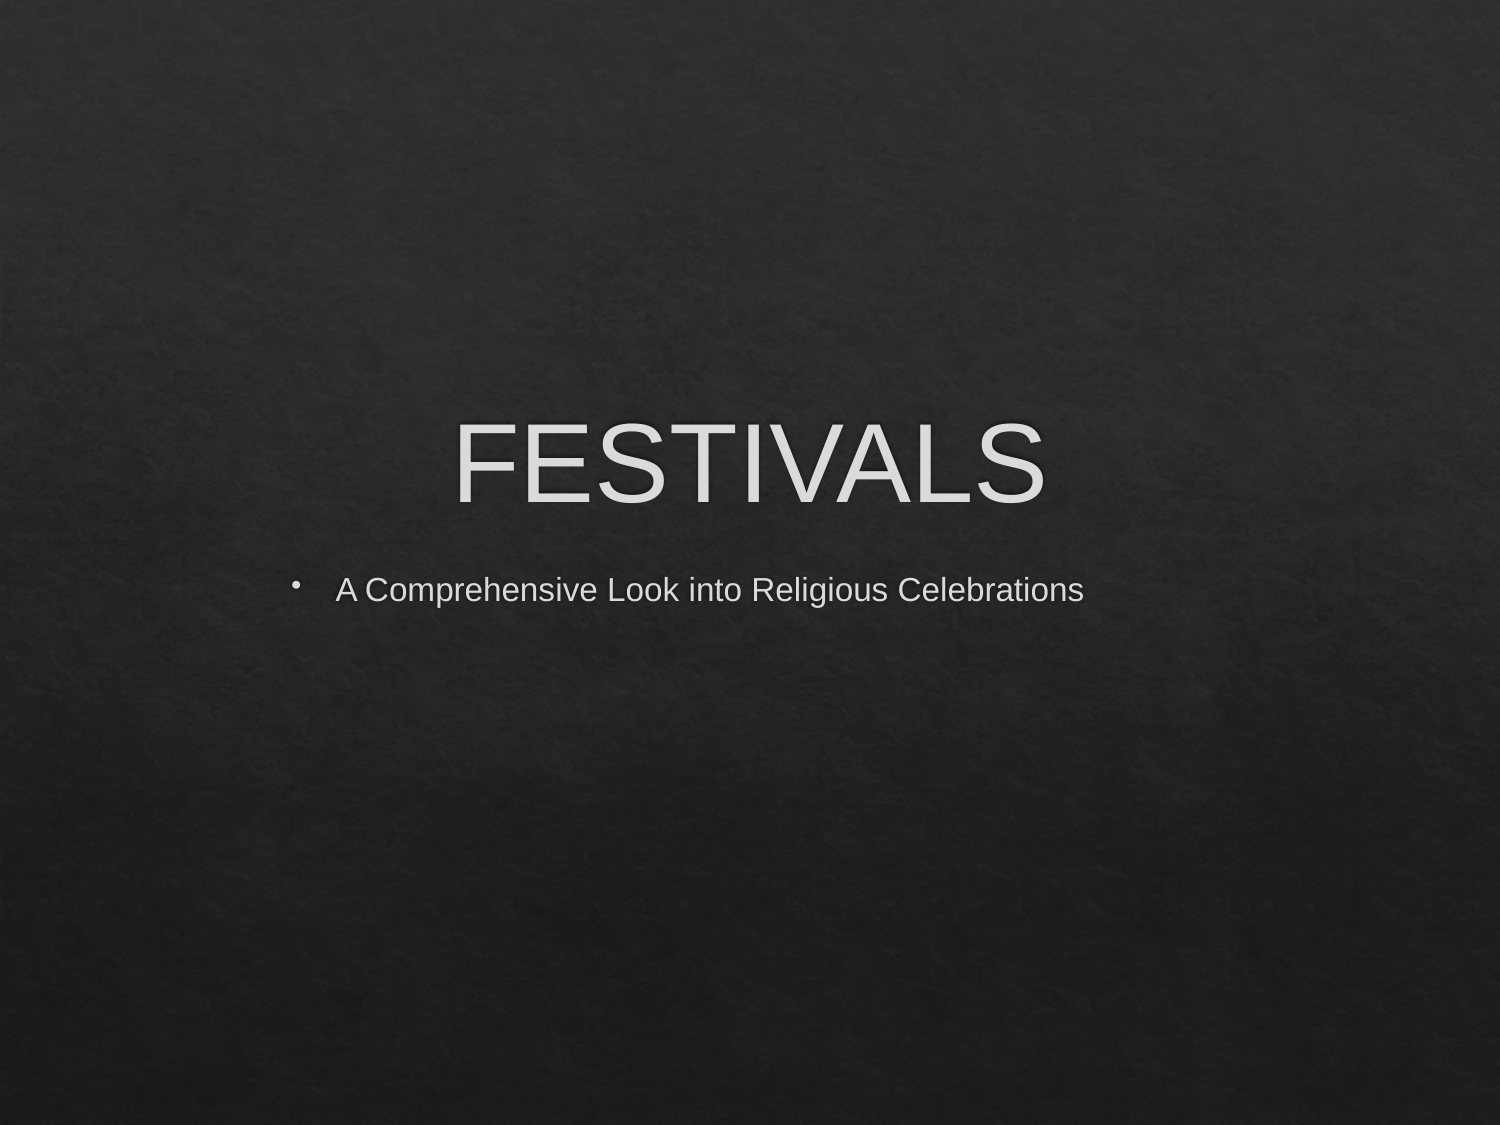

# FESTIVALS
A Comprehensive Look into Religious Celebrations